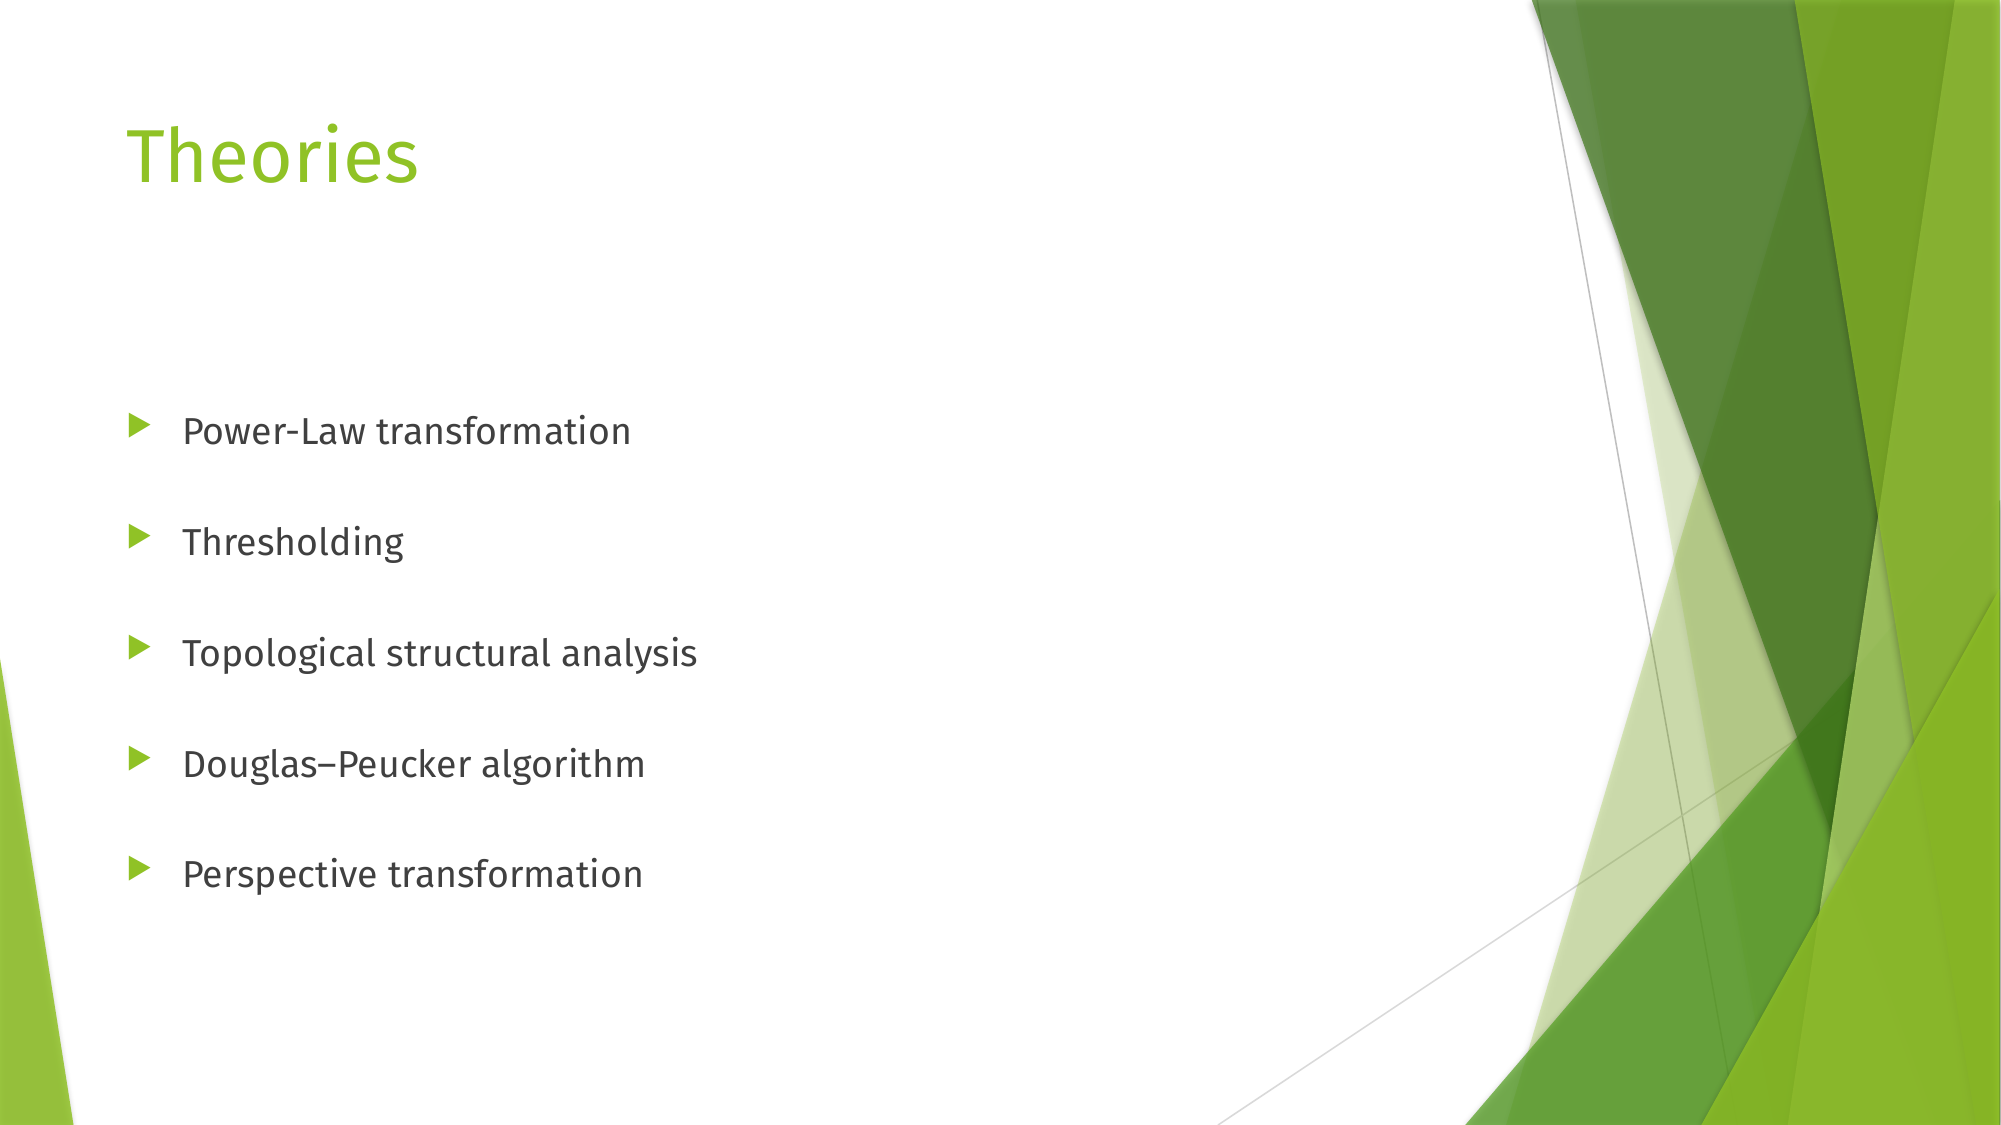

# Theories
Power-Law transformation
Thresholding
Topological structural analysis
Douglas–Peucker algorithm
Perspective transformation